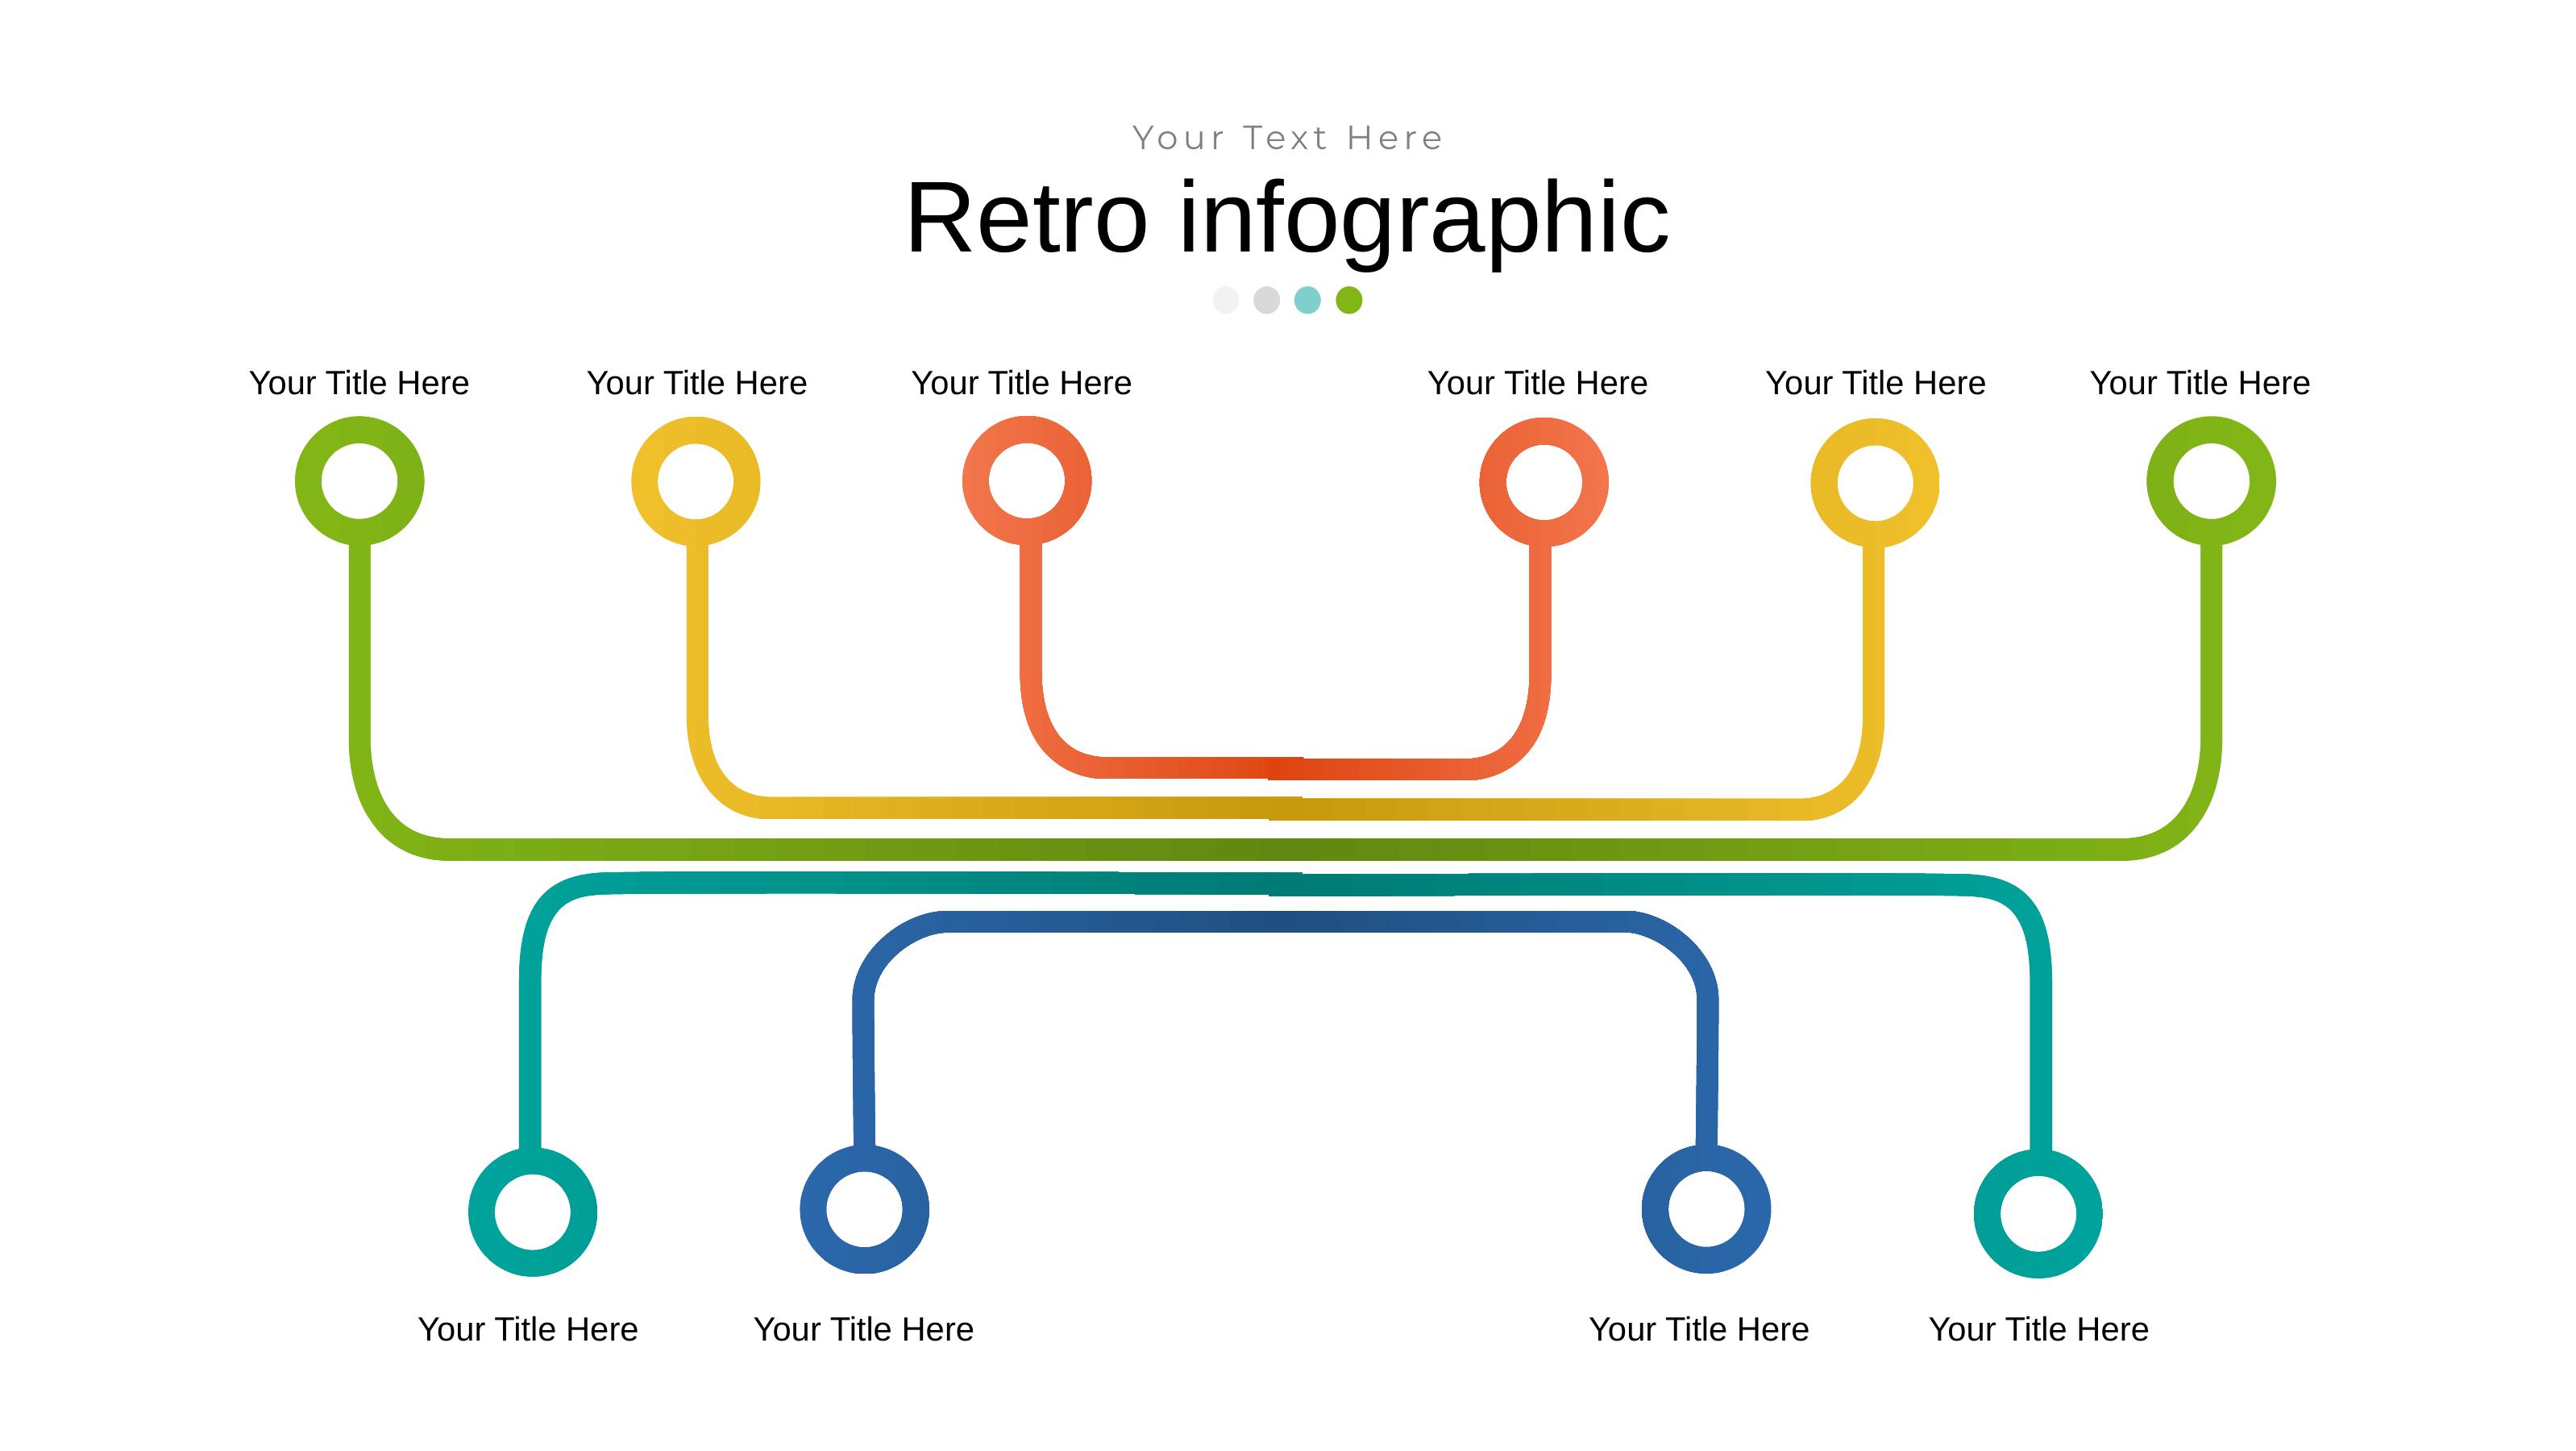

Your Text Here

Retro infographic

Your Title Here
Your Title Here
Your Title Here
Your Title Here
Your Title Here
Your Title Here

Your Title Here
Your Title Here
Your Title Here
Your Title Here